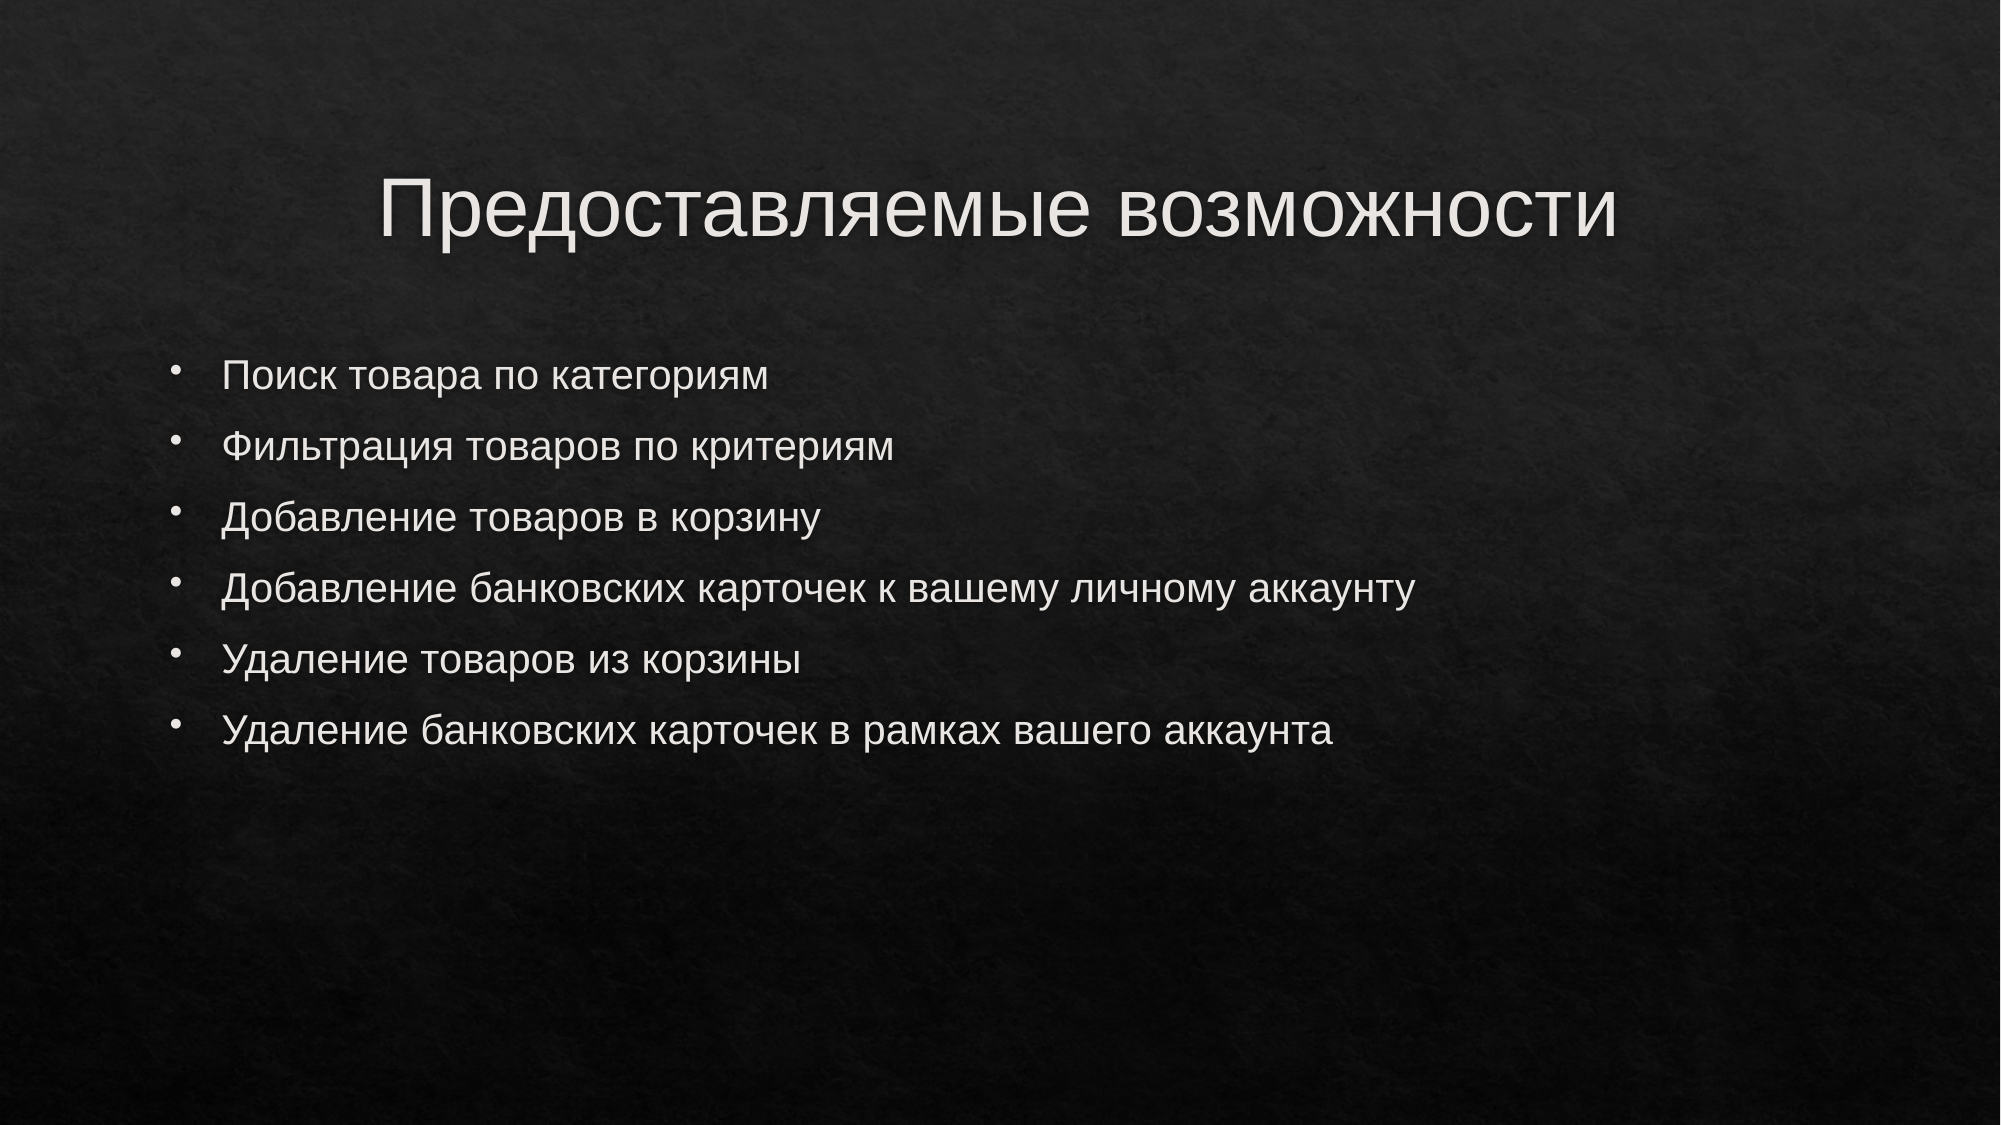

# Предоставляемые возможности
Поиск товара по категориям
Фильтрация товаров по критериям
Добавление товаров в корзину
Добавление банковских карточек к вашему личному аккаунту
Удаление товаров из корзины
Удаление банковских карточек в рамках вашего аккаунта